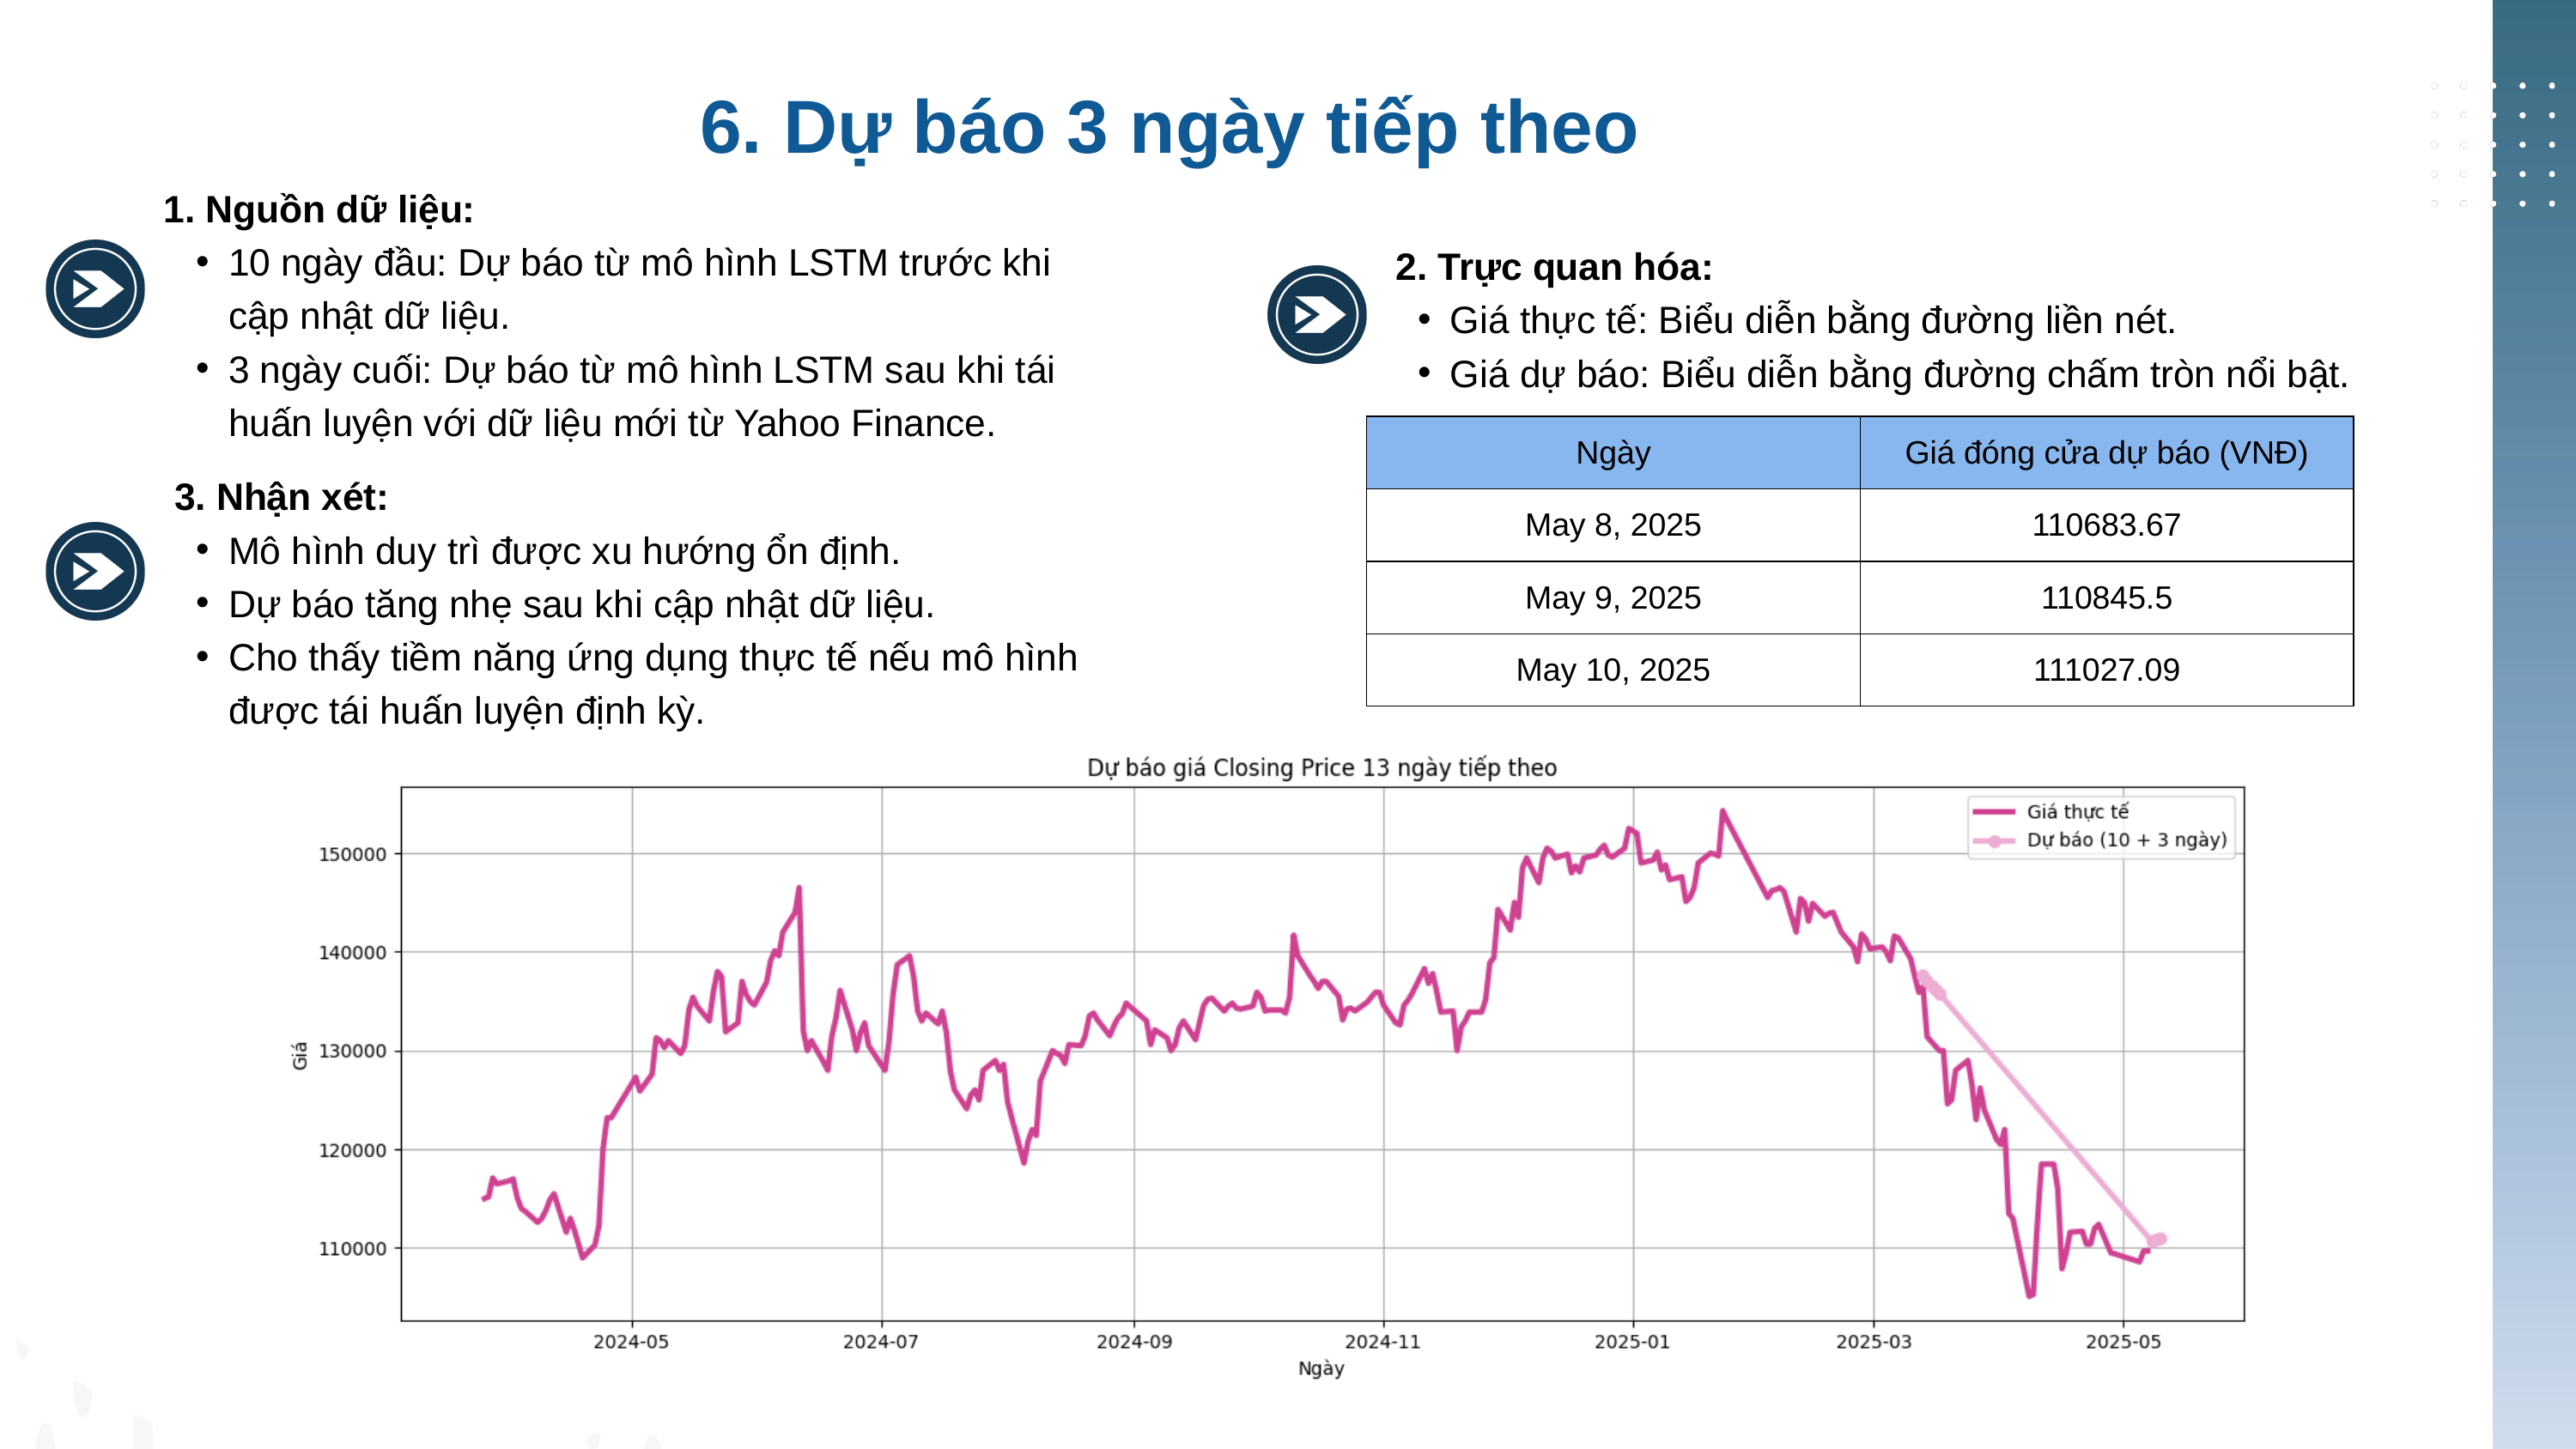

6. Dự báo 3 ngày tiếp theo

1. Nguồn dữ liệu:
10 ngày đầu: Dự báo từ mô hình LSTM trước khi cập nhật dữ liệu.
3 ngày cuối: Dự báo từ mô hình LSTM sau khi tái huấn luyện với dữ liệu mới từ Yahoo Finance.
 2. Trực quan hóa:
Giá thực tế: Biểu diễn bằng đường liền nét.
Giá dự báo: Biểu diễn bằng đường chấm tròn nổi bật.

| Ngày | Giá đóng cửa dự báo (VNĐ) |
| --- | --- |
| May 8, 2025 | 110683.67 |
| May 9, 2025 | 110845.5 |
| May 10, 2025 | 111027.09 |

 3. Nhận xét:
Mô hình duy trì được xu hướng ổn định.
Dự báo tăng nhẹ sau khi cập nhật dữ liệu.
Cho thấy tiềm năng ứng dụng thực tế nếu mô hình được tái huấn luyện định kỳ.